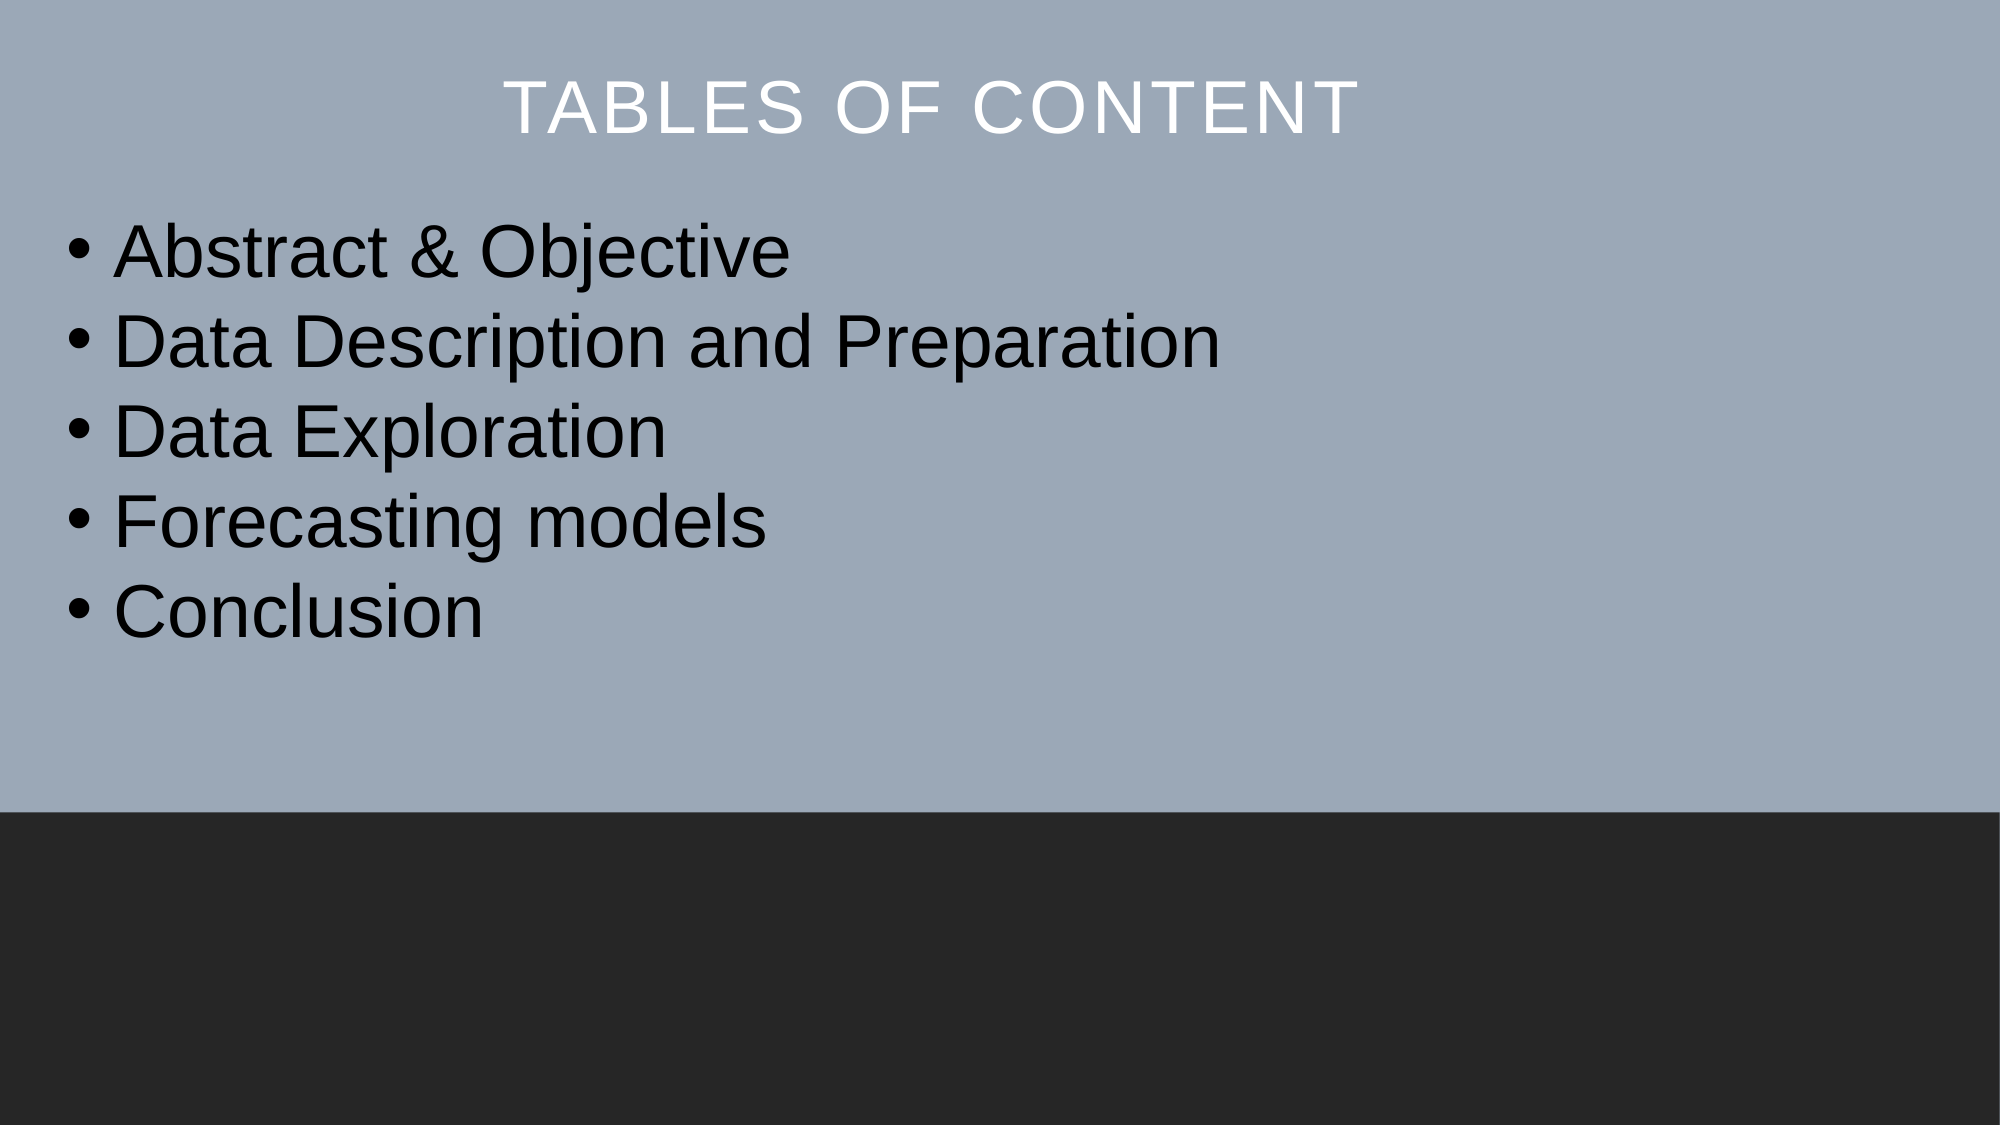

TABLES OF CONTENT
Abstract & Objective
Data Description and Preparation
Data Exploration
Forecasting models
Conclusion